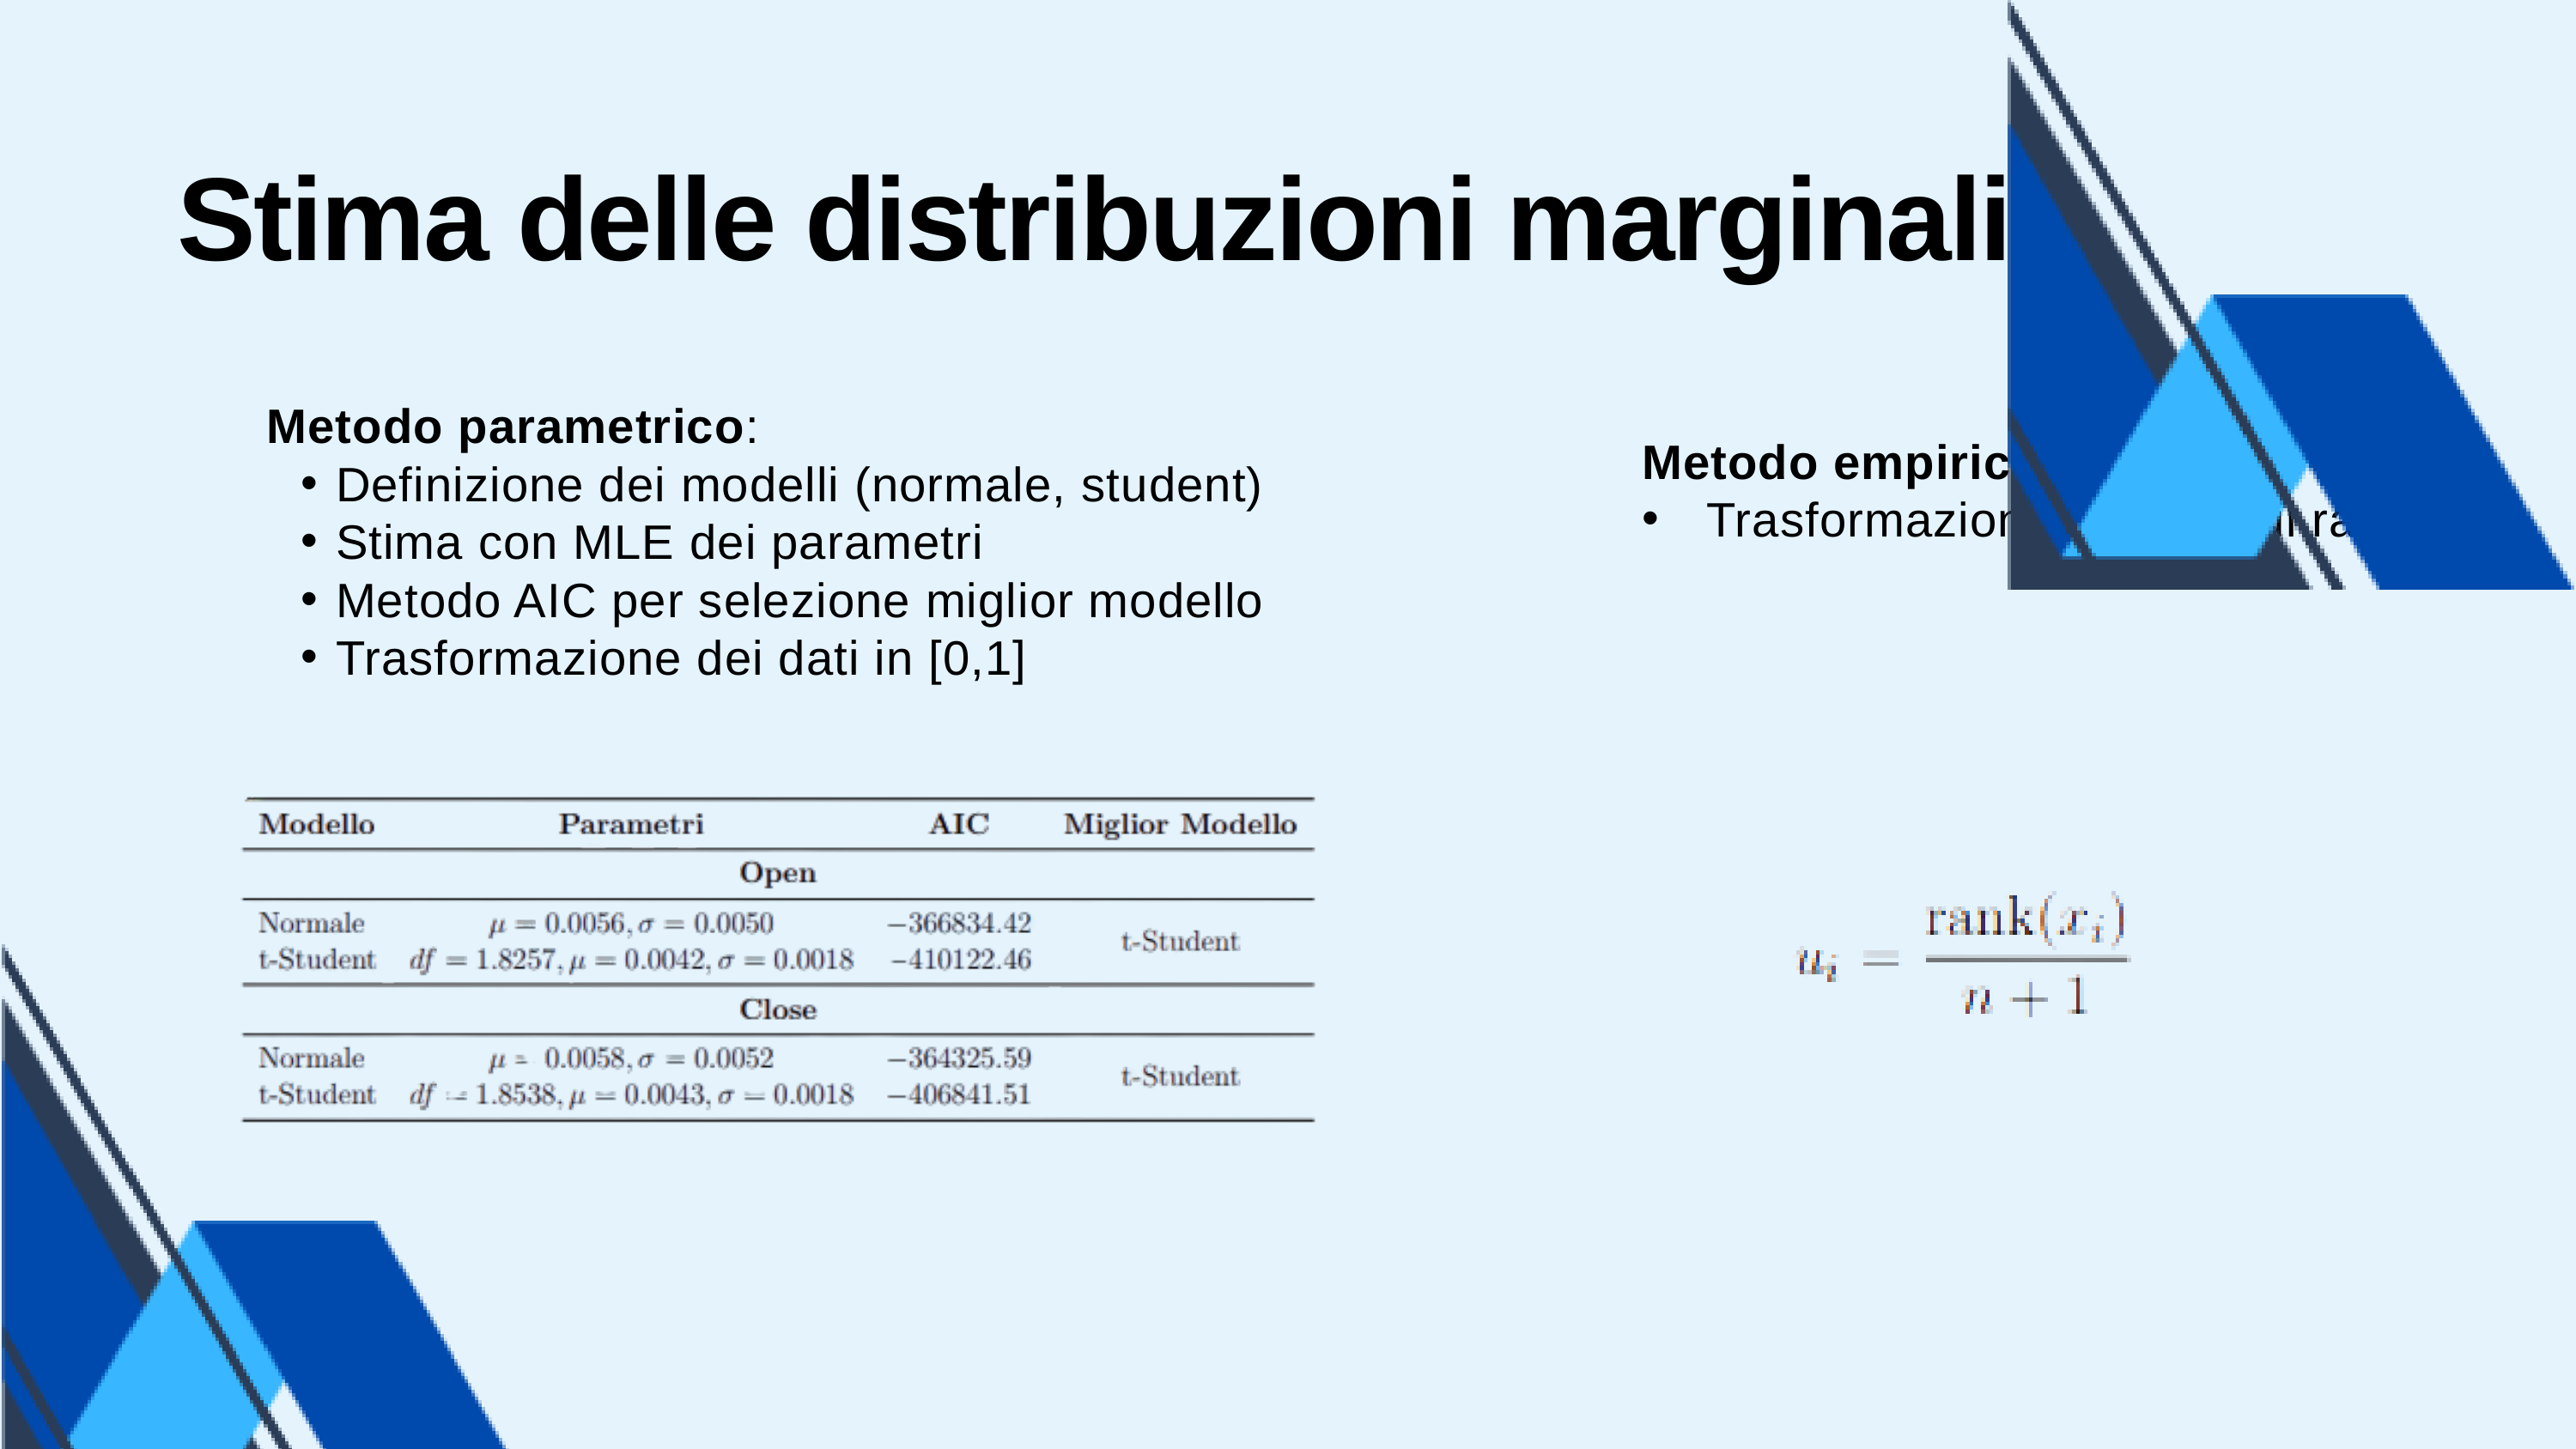

Stima delle distribuzioni marginali

Metodo parametrico:
Definizione dei modelli (normale, student)
Stima con MLE dei parametri
Metodo AIC per selezione miglior modello
Trasformazione dei dati in [0,1]

Metodo empirico:
Trasformazione basata sui ranghi